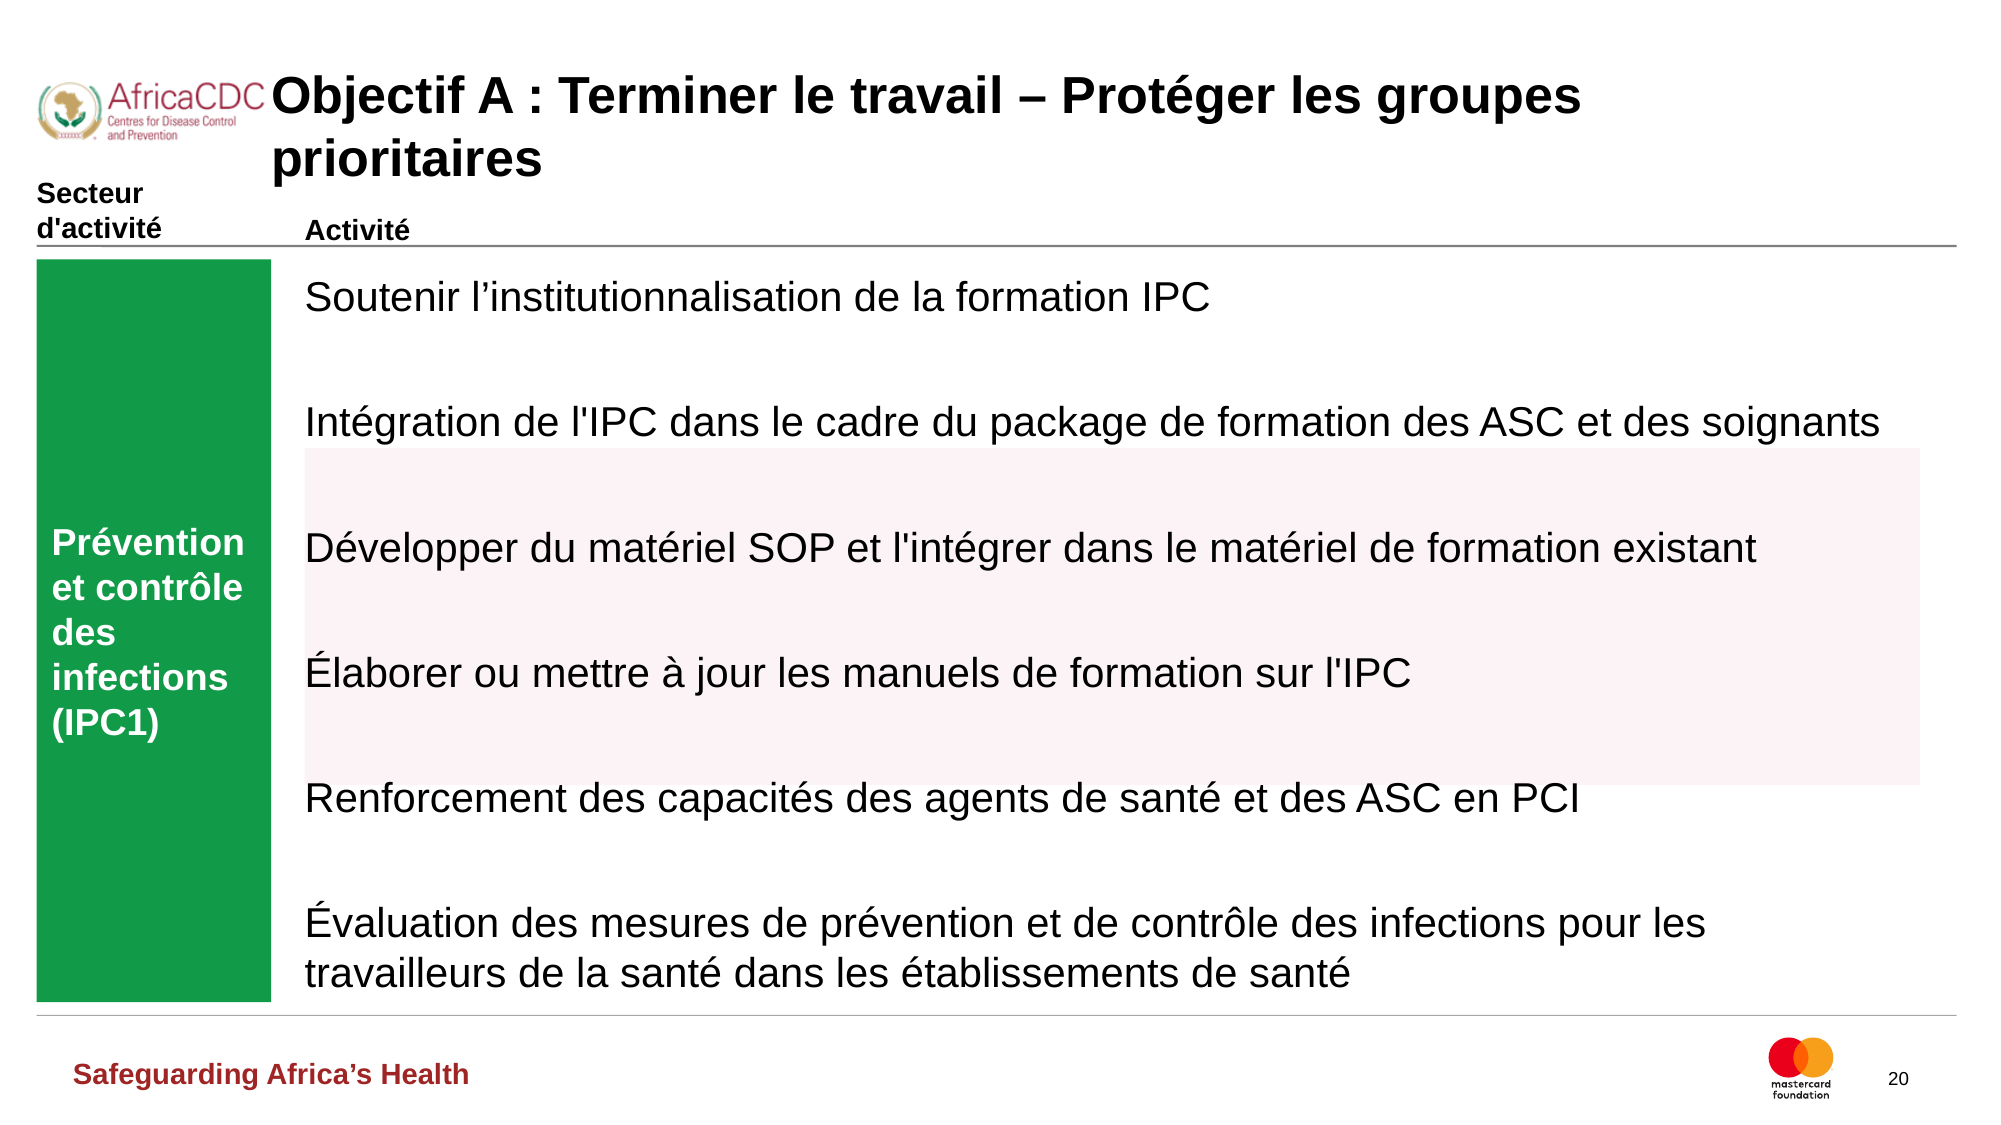

# Objectif A : Terminer le travail – Protéger les groupes prioritaires

Secteur d'activité
Activité
Prévention et contrôle des infections (IPC1)
Soutenir l’institutionnalisation de la formation IPC

Intégration de l'IPC dans le cadre du package de formation des ASC et des soignants

Développer du matériel SOP et l'intégrer dans le matériel de formation existant

Élaborer ou mettre à jour les manuels de formation sur l'IPC

Renforcement des capacités des agents de santé et des ASC en PCI

Évaluation des mesures de prévention et de contrôle des infections pour les travailleurs de la santé dans les établissements de santé